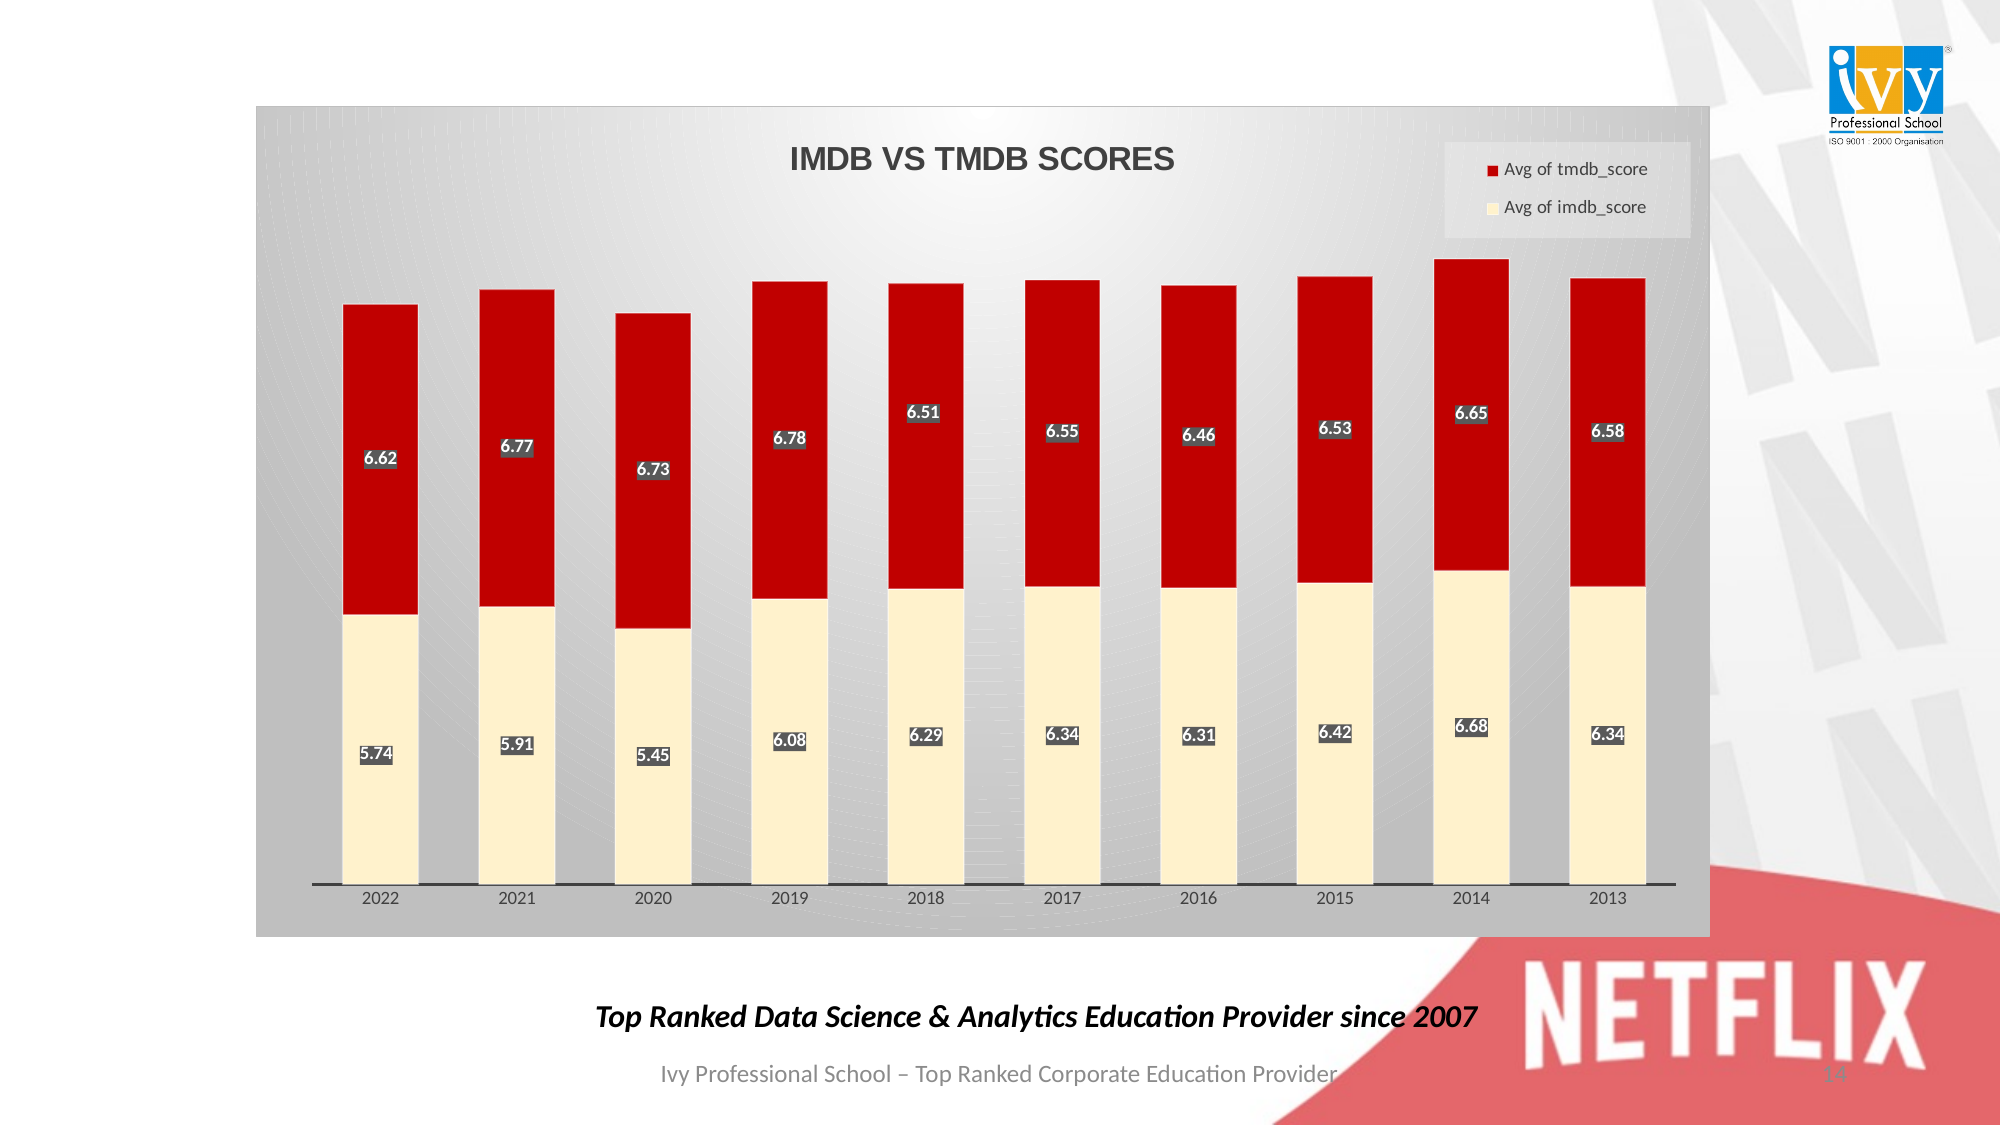

### Chart: IMDB VS TMDB SCORES

| Category | Avg of imdb_score | Avg of tmdb_score |
|---|---|---|
| 2022 | 5.740570599613153 | 6.620647969052224 |
| 2021 | 5.9096121768140115 | 6.766263552960801 |
| 2020 | 5.449661758853959 | 6.725726223637087 |
| 2019 | 6.077772252610641 | 6.776926902038786 |
| 2018 | 6.289627747707942 | 6.5134209654258255 |
| 2017 | 6.336916587290788 | 6.546877126139611 |
| 2016 | 6.310410495133305 | 6.45852729581041 |
| 2015 | 6.419861263234758 | 6.532311062431544 |
| 2014 | 6.6819672131147545 | 6.646838407494145 |
| 2013 | 6.340280924331672 | 6.579519710013593 |
#

Top Ranked Data Science & Analytics Education Provider since 2007

14